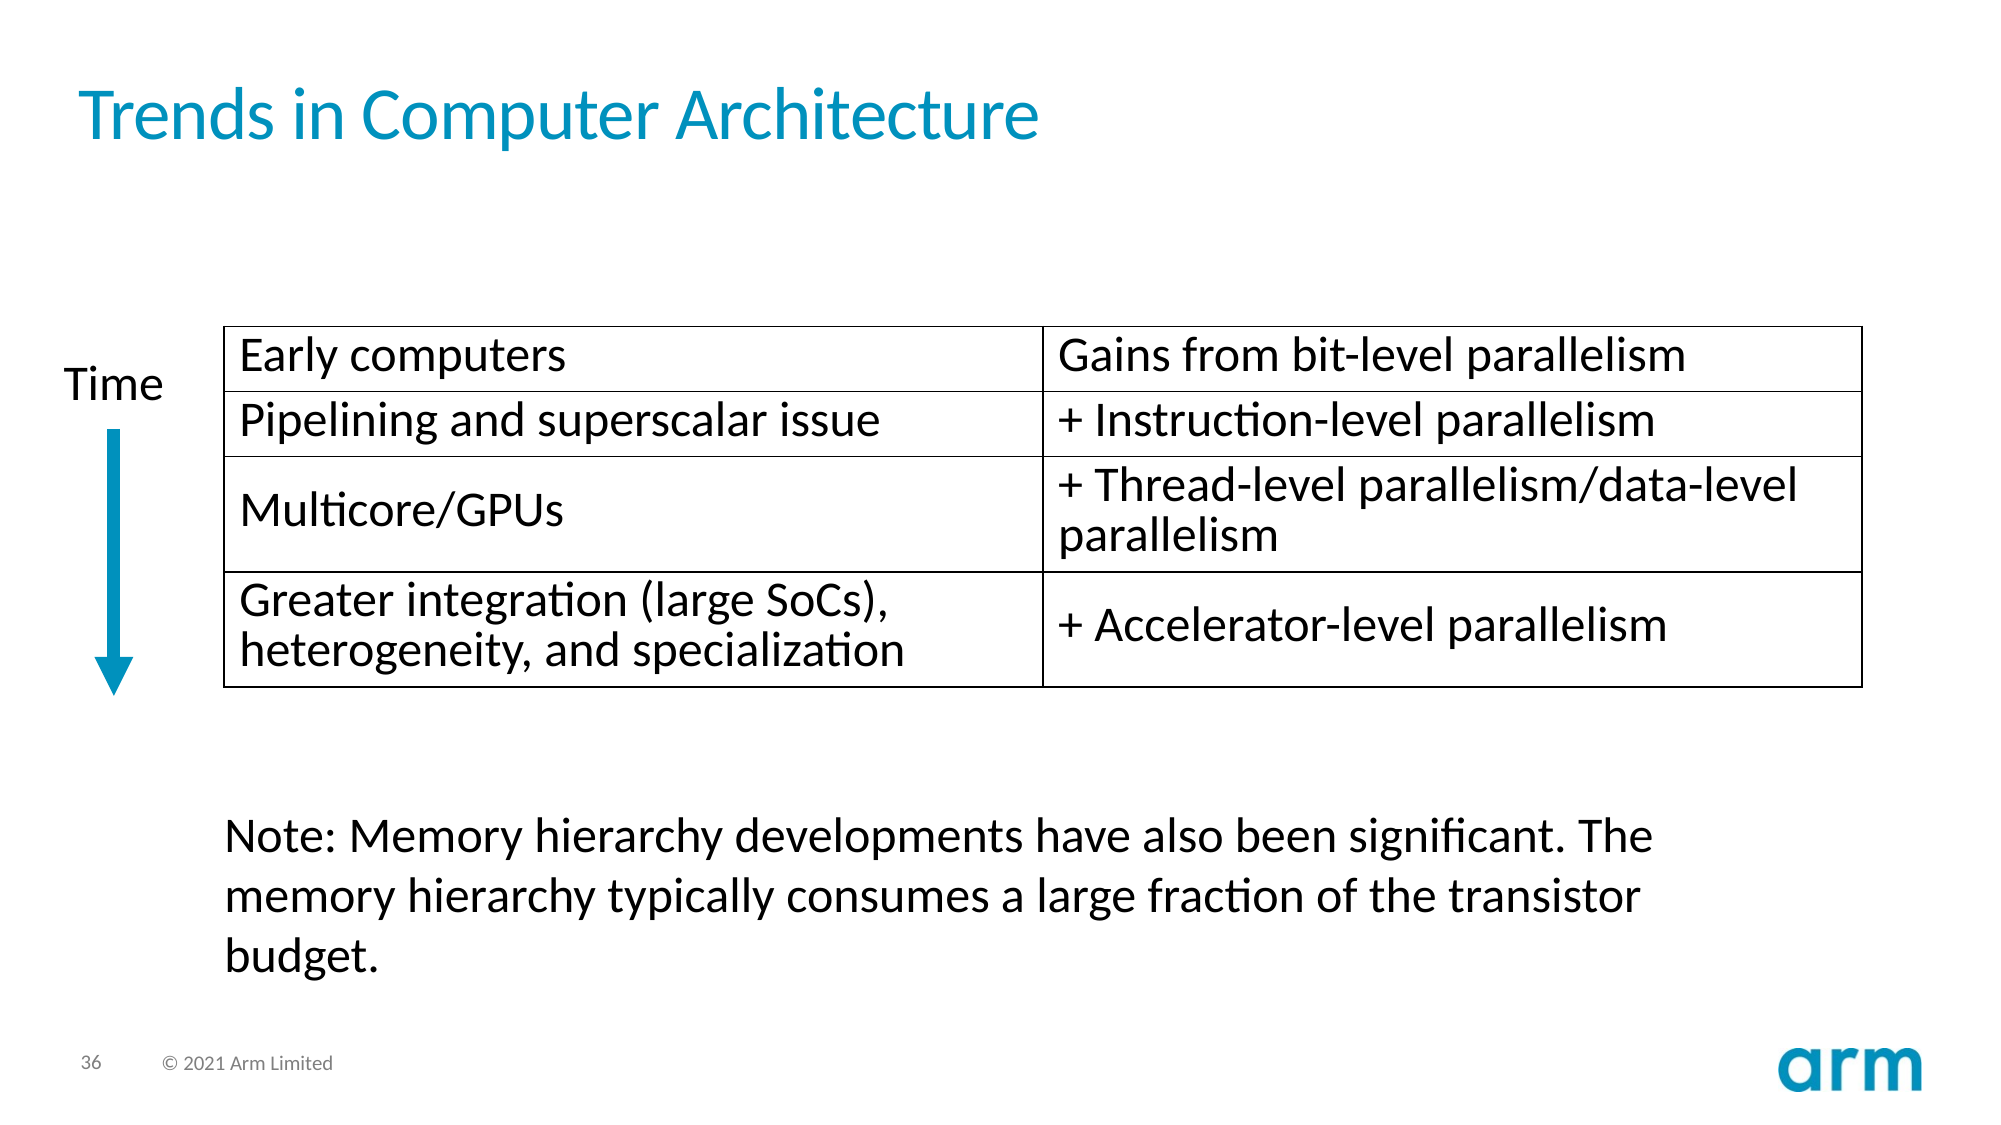

# Trends in Computer Architecture
| Early computers | Gains from bit-level parallelism |
| --- | --- |
| Pipelining and superscalar issue | + Instruction-level parallelism |
| Multicore/GPUs | + Thread-level parallelism/data-level parallelism |
| Greater integration (large SoCs), heterogeneity, and specialization | + Accelerator-level parallelism |
Time
Note: Memory hierarchy developments have also been significant. The memory hierarchy typically consumes a large fraction of the transistor budget.